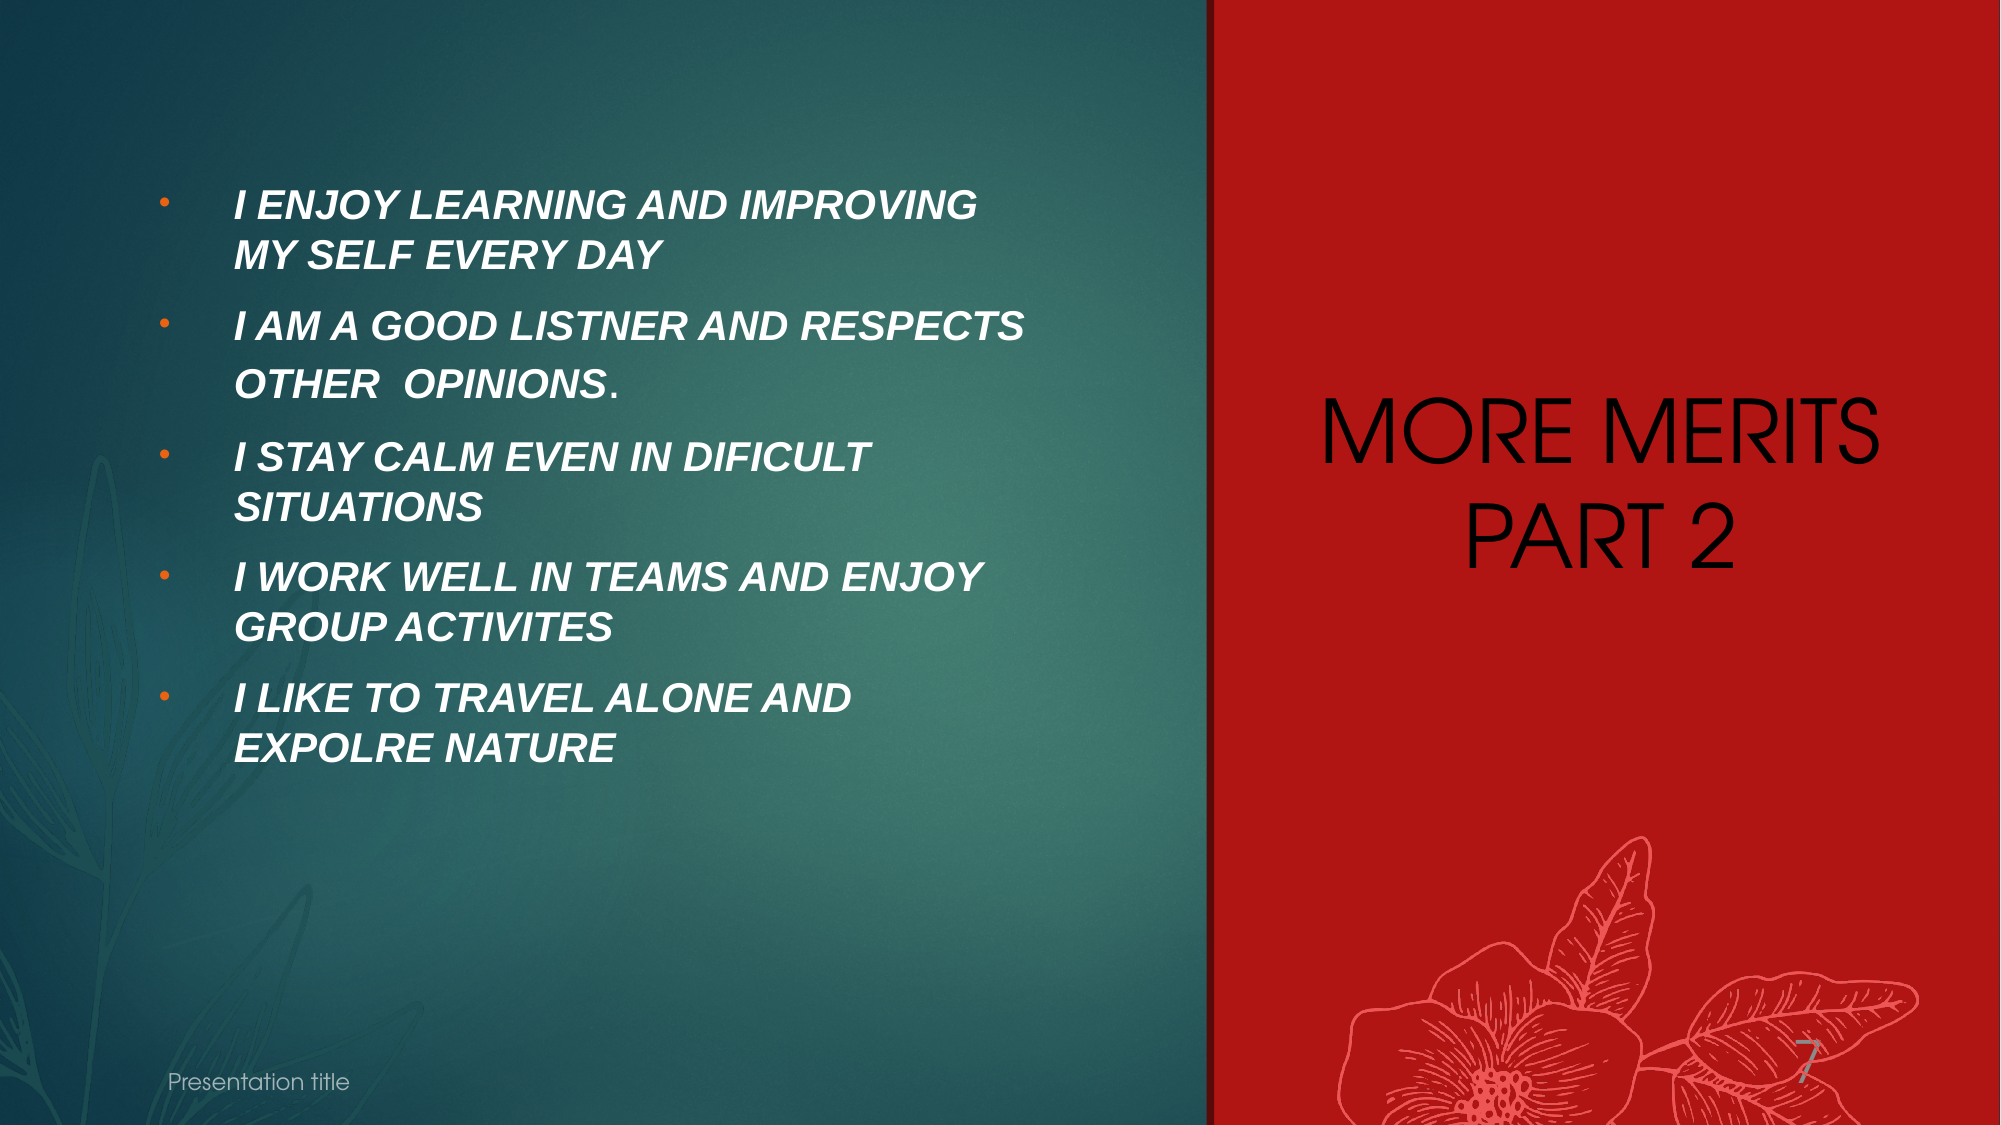

I ENJOY LEARNING AND IMPROVING MY SELF EVERY DAY
I AM A GOOD LISTNER AND RESPECTS OTHER  OPINIONS.
I STAY CALM EVEN IN DIFICULT SITUATIONS
I WORK WELL IN TEAMS AND ENJOY GROUP ACTIVITES
I LIKE TO TRAVEL ALONE AND EXPOLRE NATURE

# MORE MERITS PART 2

Presentation title
7